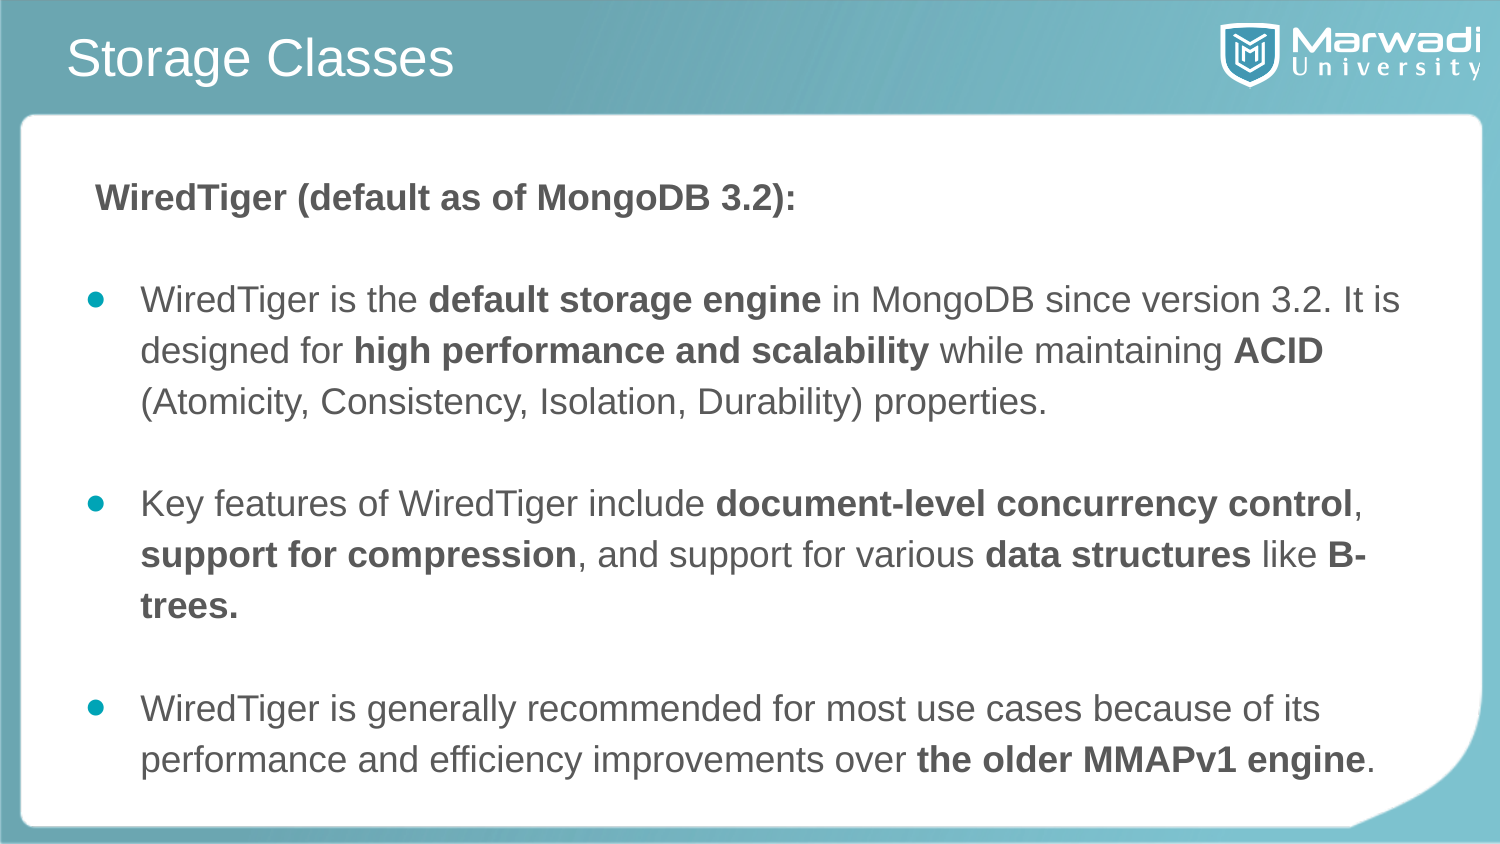

# Storage Classes
 WiredTiger (default as of MongoDB 3.2):

WiredTiger is the default storage engine in MongoDB since version 3.2. It is designed for high performance and scalability while maintaining ACID (Atomicity, Consistency, Isolation, Durability) properties.

Key features of WiredTiger include document-level concurrency control, support for compression, and support for various data structures like B-trees.

WiredTiger is generally recommended for most use cases because of its performance and efficiency improvements over the older MMAPv1 engine.